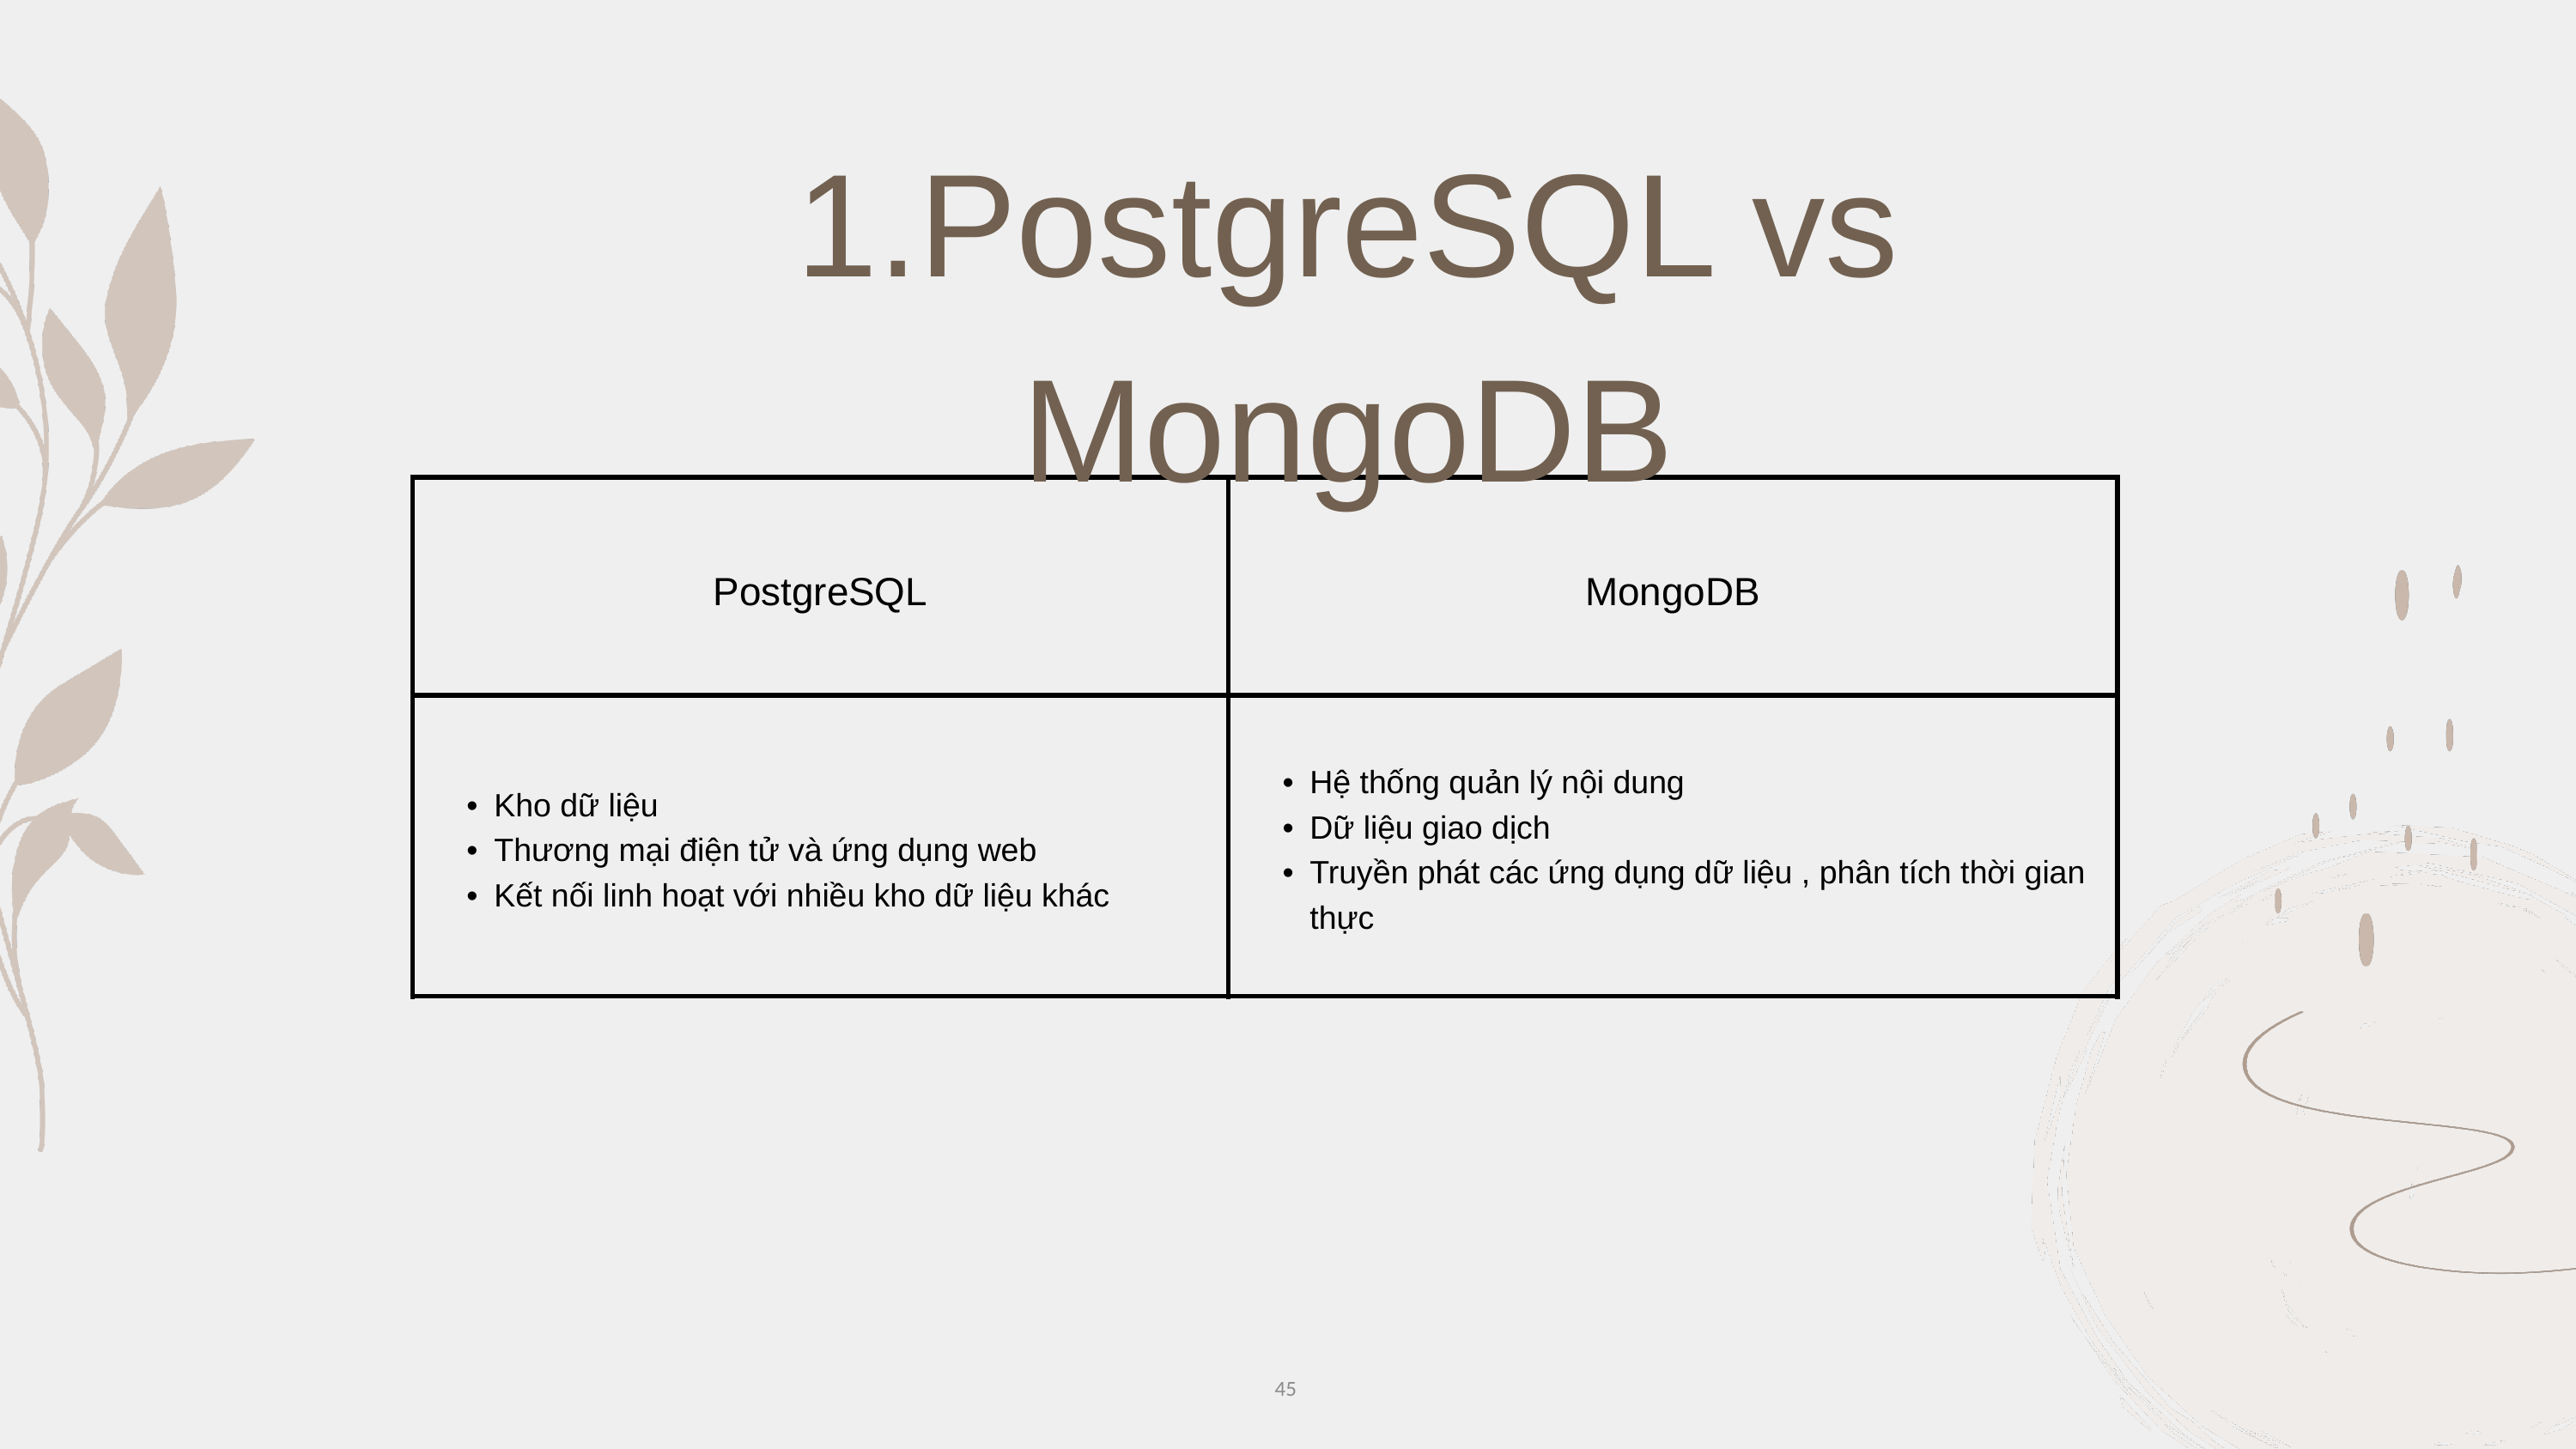

1.PostgreSQL vs MongoDB
| PostgreSQL | MongoDB |
| --- | --- |
| Kho dữ liệu Thương mại điện tử và ứng dụng web Kết nối linh hoạt với nhiều kho dữ liệu khác | Hệ thống quản lý nội dung Dữ liệu giao dịch Truyền phát các ứng dụng dữ liệu , phân tích thời gian thực |

45